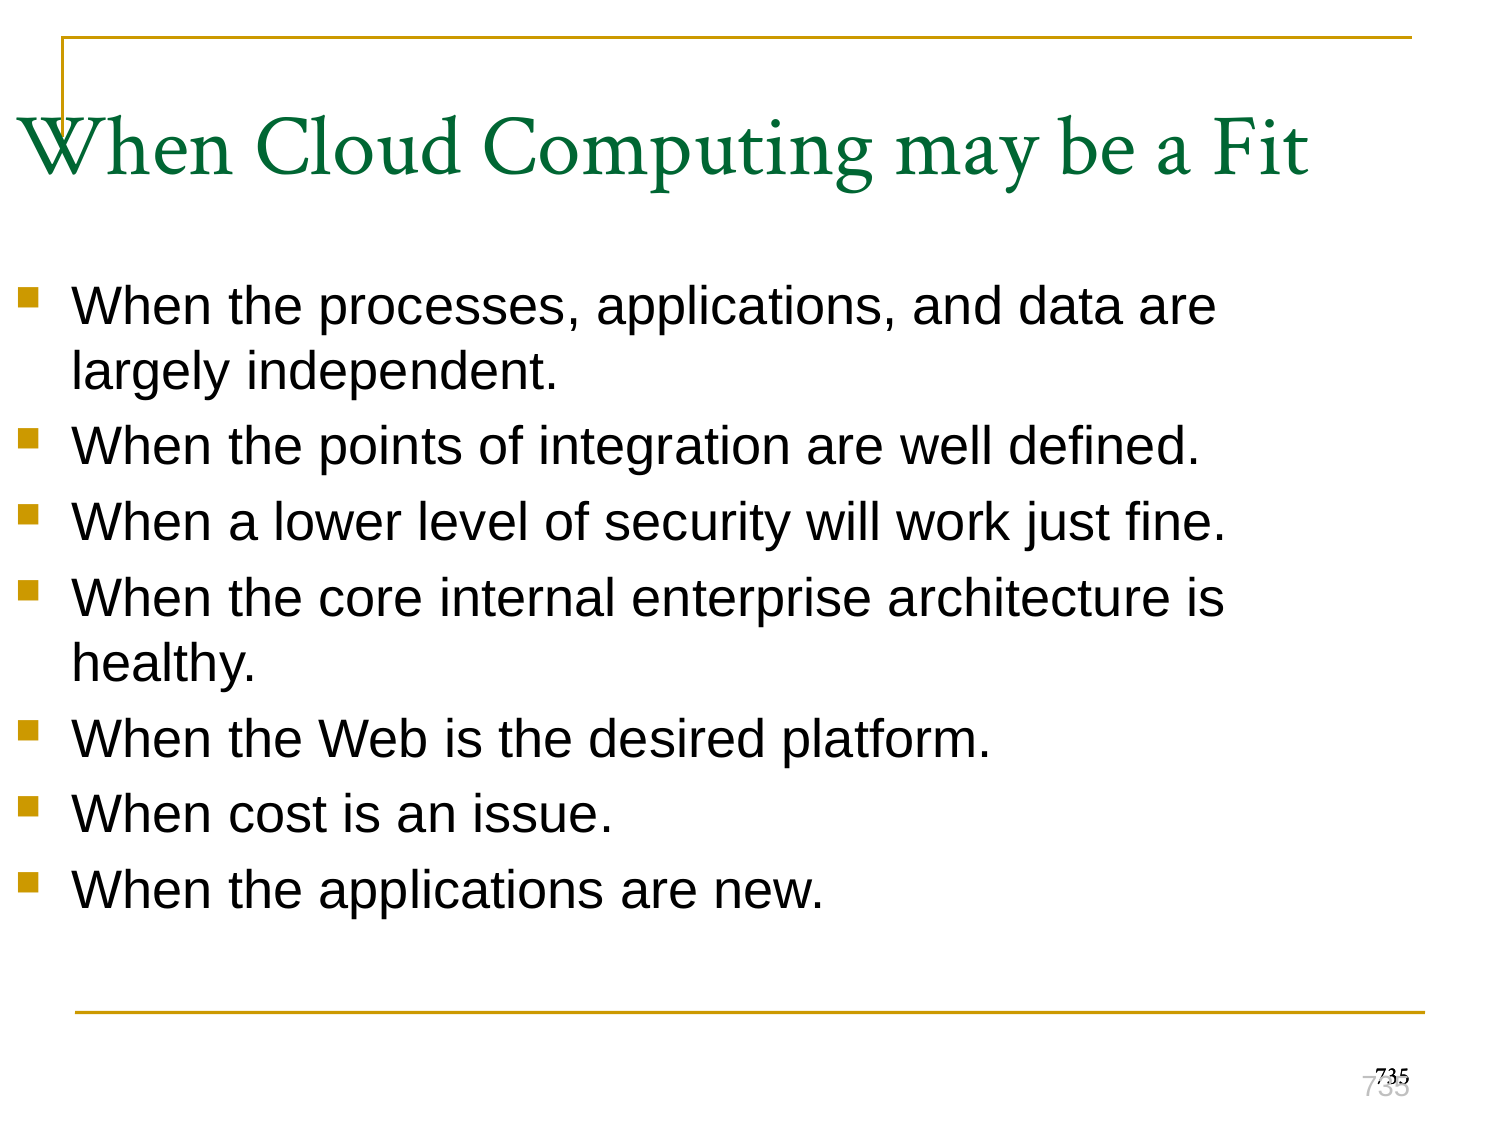

When Cloud Computing may be a Fit
When the processes, applications, and data are largely independent.
When the points of integration are well defined.
When a lower level of security will work just fine.
When the core internal enterprise architecture is healthy.
When the Web is the desired platform.
When cost is an issue.
When the applications are new.

735
735

735